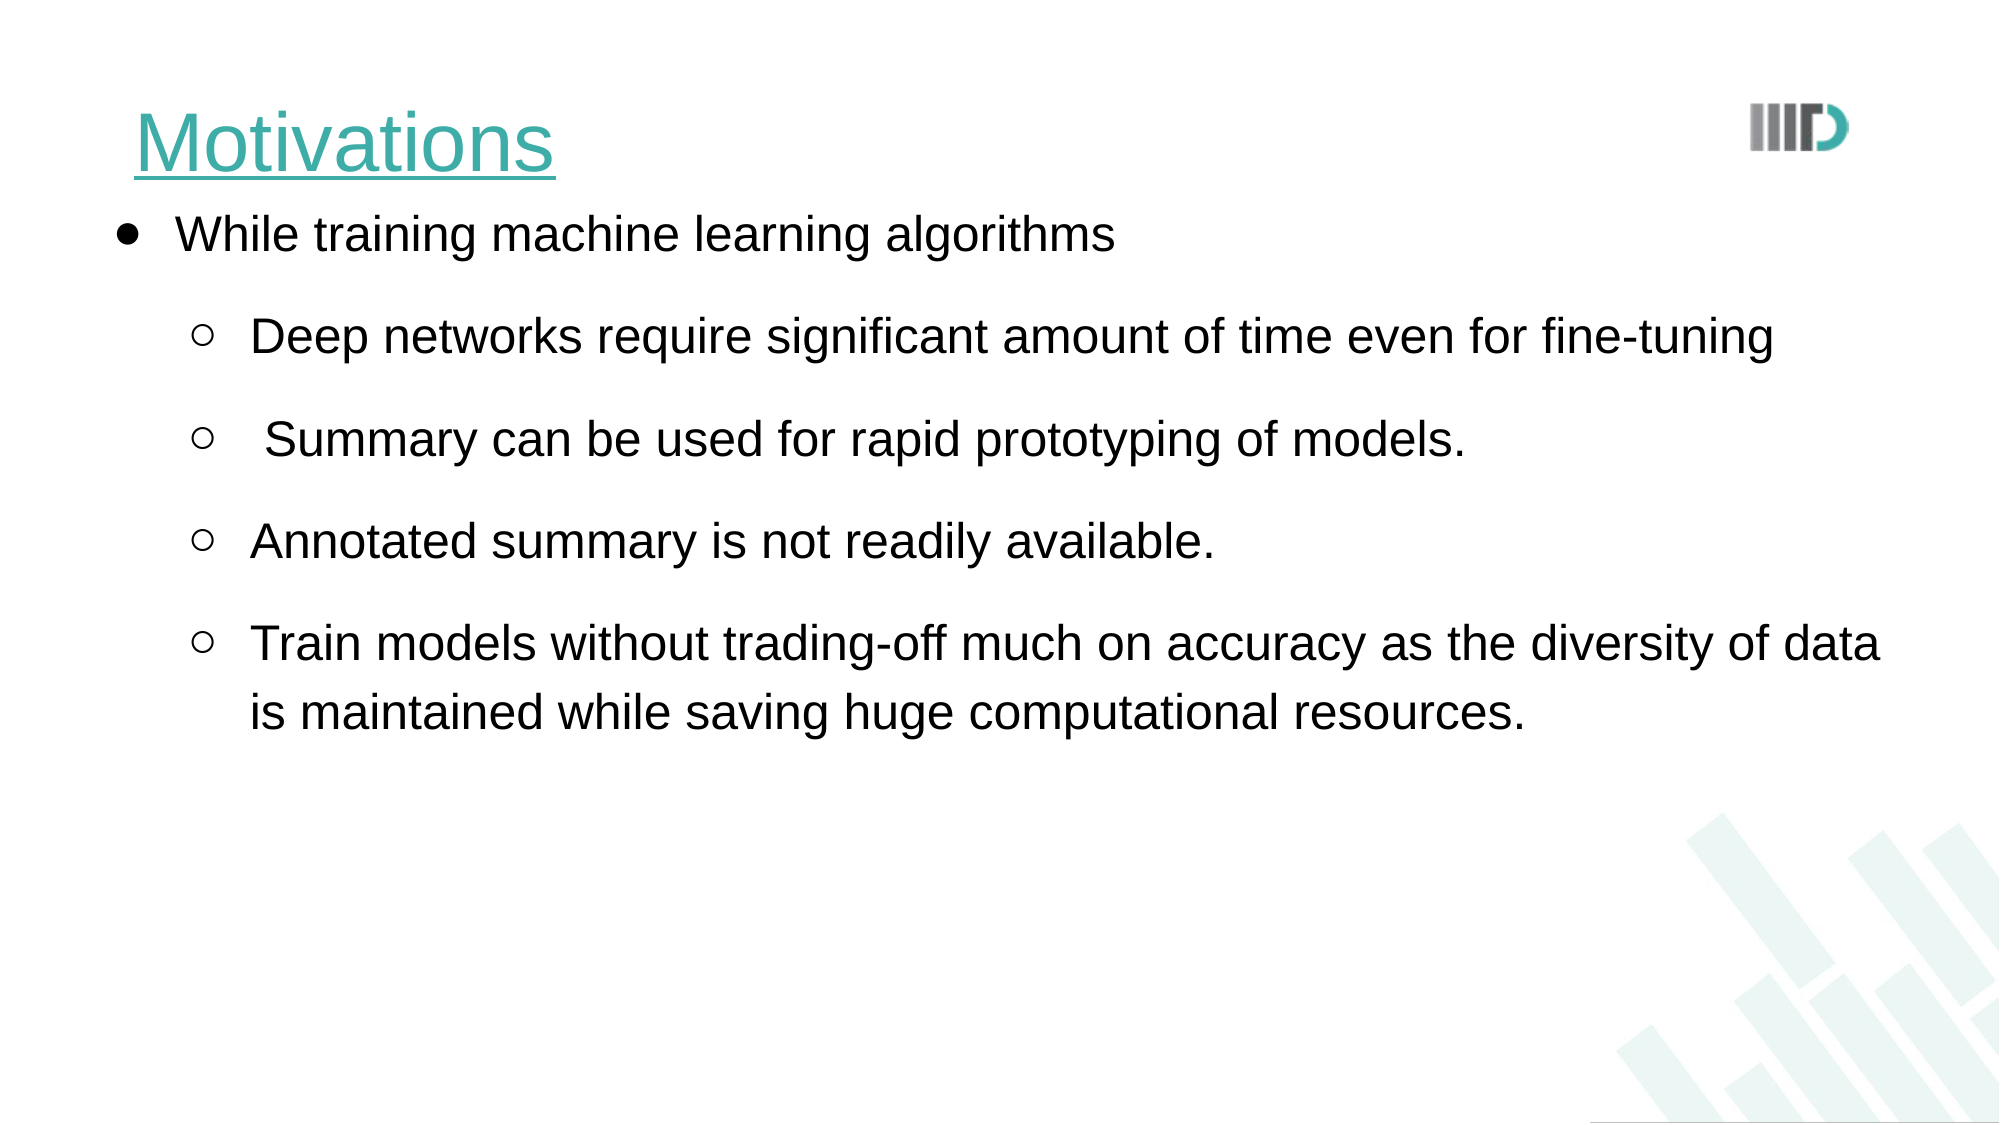

# Motivations
While training machine learning algorithms
Deep networks require significant amount of time even for fine-tuning
 Summary can be used for rapid prototyping of models.
Annotated summary is not readily available.
Train models without trading-off much on accuracy as the diversity of data is maintained while saving huge computational resources.